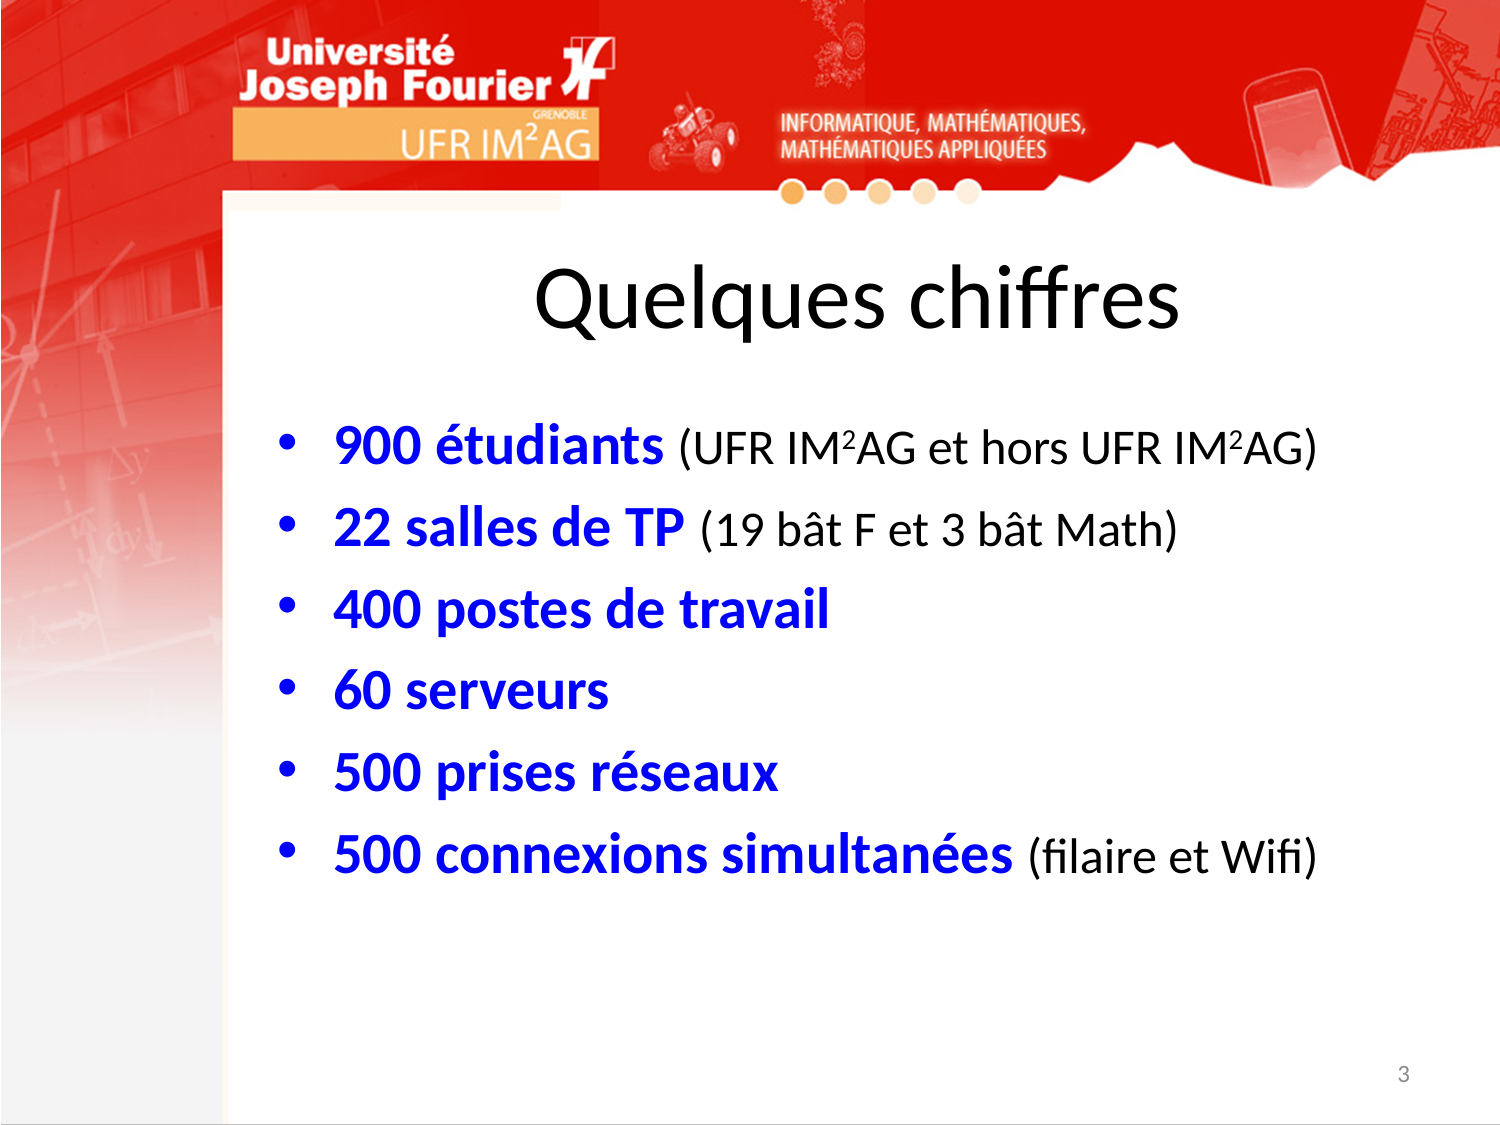

# Quelques chiffres
900 étudiants (UFR IM2AG et hors UFR IM2AG)
22 salles de TP (19 bât F et 3 bât Math)
400 postes de travail
60 serveurs
500 prises réseaux
500 connexions simultanées (filaire et Wifi)

3